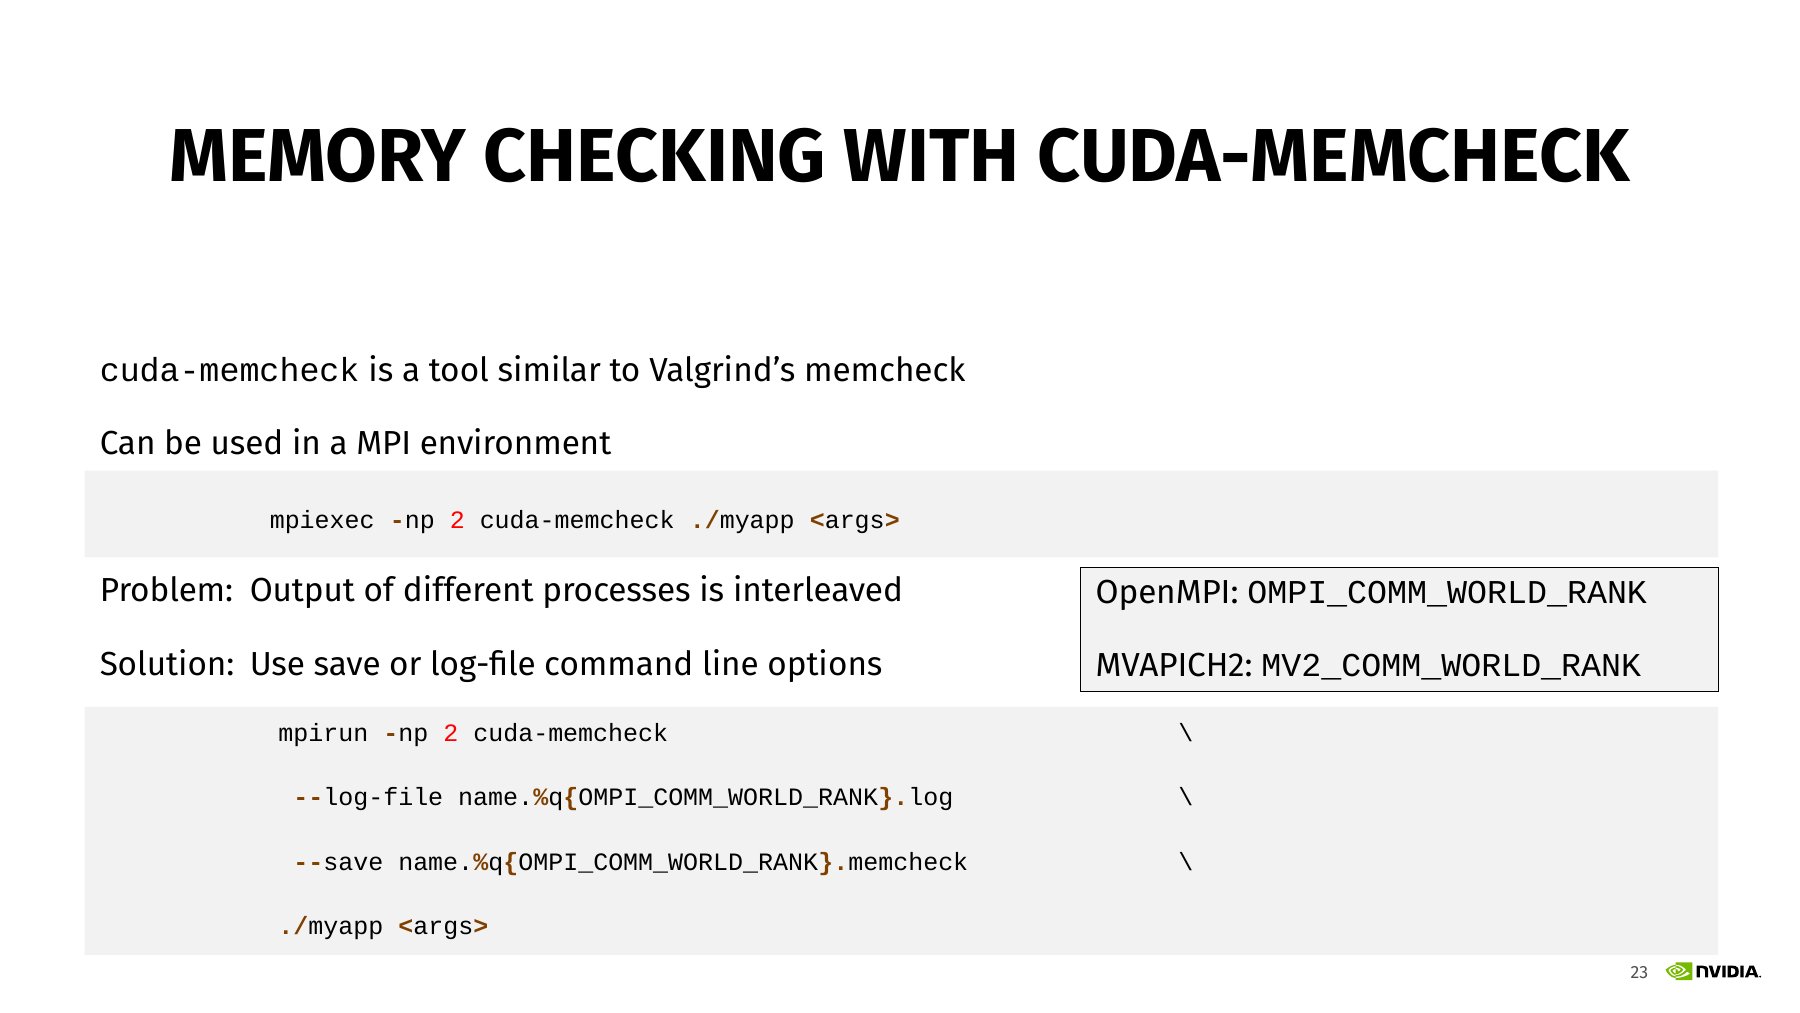

# Memory Checking with cuda-memcheck
cuda-memcheck is a tool similar to Valgrind’s memcheck
Can be used in a MPI environment
	 mpiexec -np 2 cuda-memcheck ./myapp <args>
Problem:	Output of different processes is interleaved
Solution:	Use save or log-file command line options
mpirun -np 2 cuda-memcheck				\
 --log-file name.%q{OMPI_COMM_WORLD_RANK}.log		\
 --save name.%q{OMPI_COMM_WORLD_RANK}.memcheck		\
./myapp <args>

OpenMPI: OMPI_COMM_WORLD_RANK
MVAPICH2: MV2_COMM_WORLD_RANK

6/1/2016